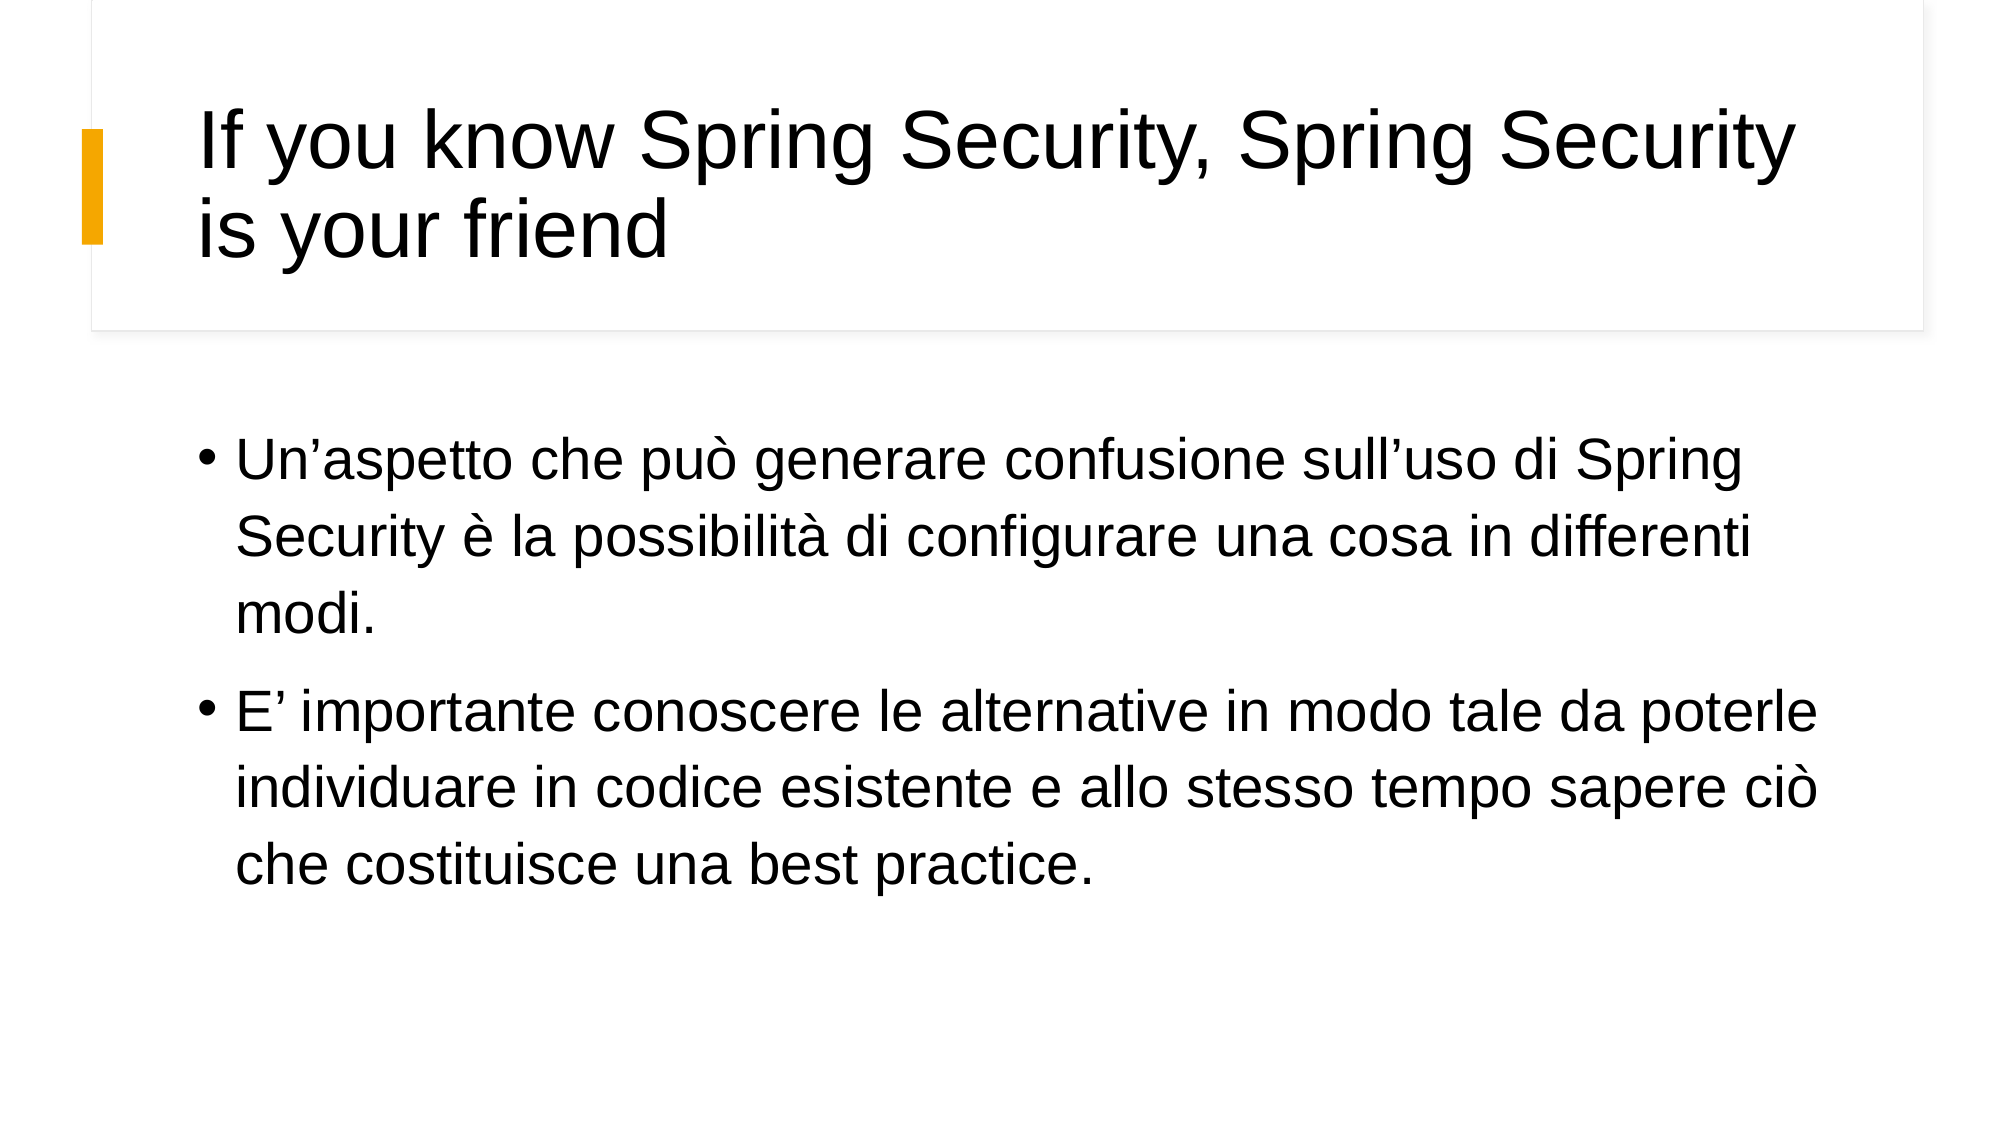

# If you know Spring Security, Spring Security is your friend
Un’aspetto che può generare confusione sull’uso di Spring Security è la possibilità di configurare una cosa in differenti modi.
E’ importante conoscere le alternative in modo tale da poterle individuare in codice esistente e allo stesso tempo sapere ciò che costituisce una best practice.